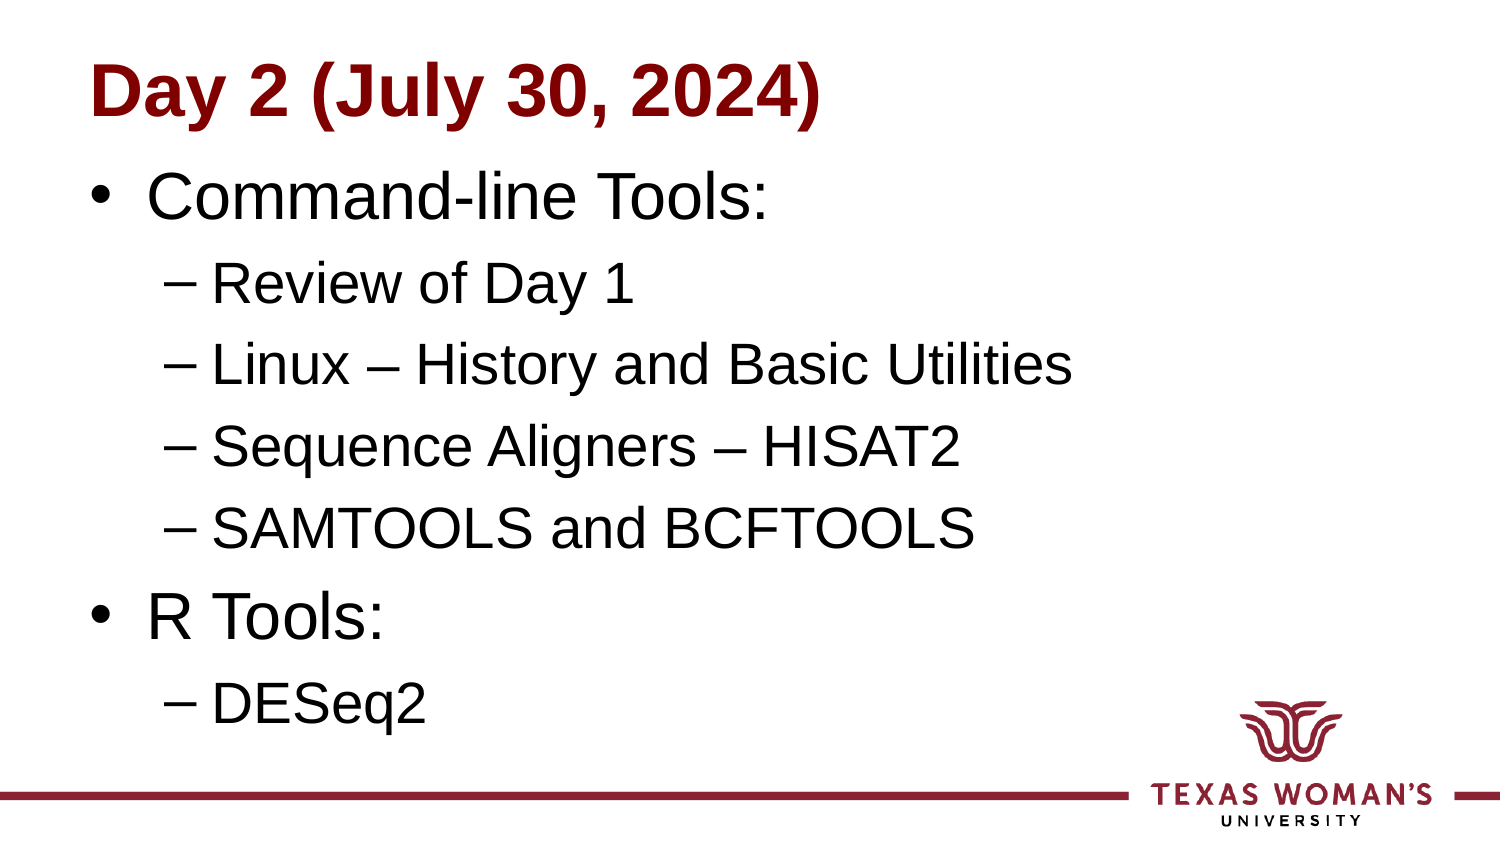

# Day 2 (July 30, 2024)
Command-line Tools:
Review of Day 1
Linux – History and Basic Utilities
Sequence Aligners – HISAT2
SAMTOOLS and BCFTOOLS
R Tools:
DESeq2